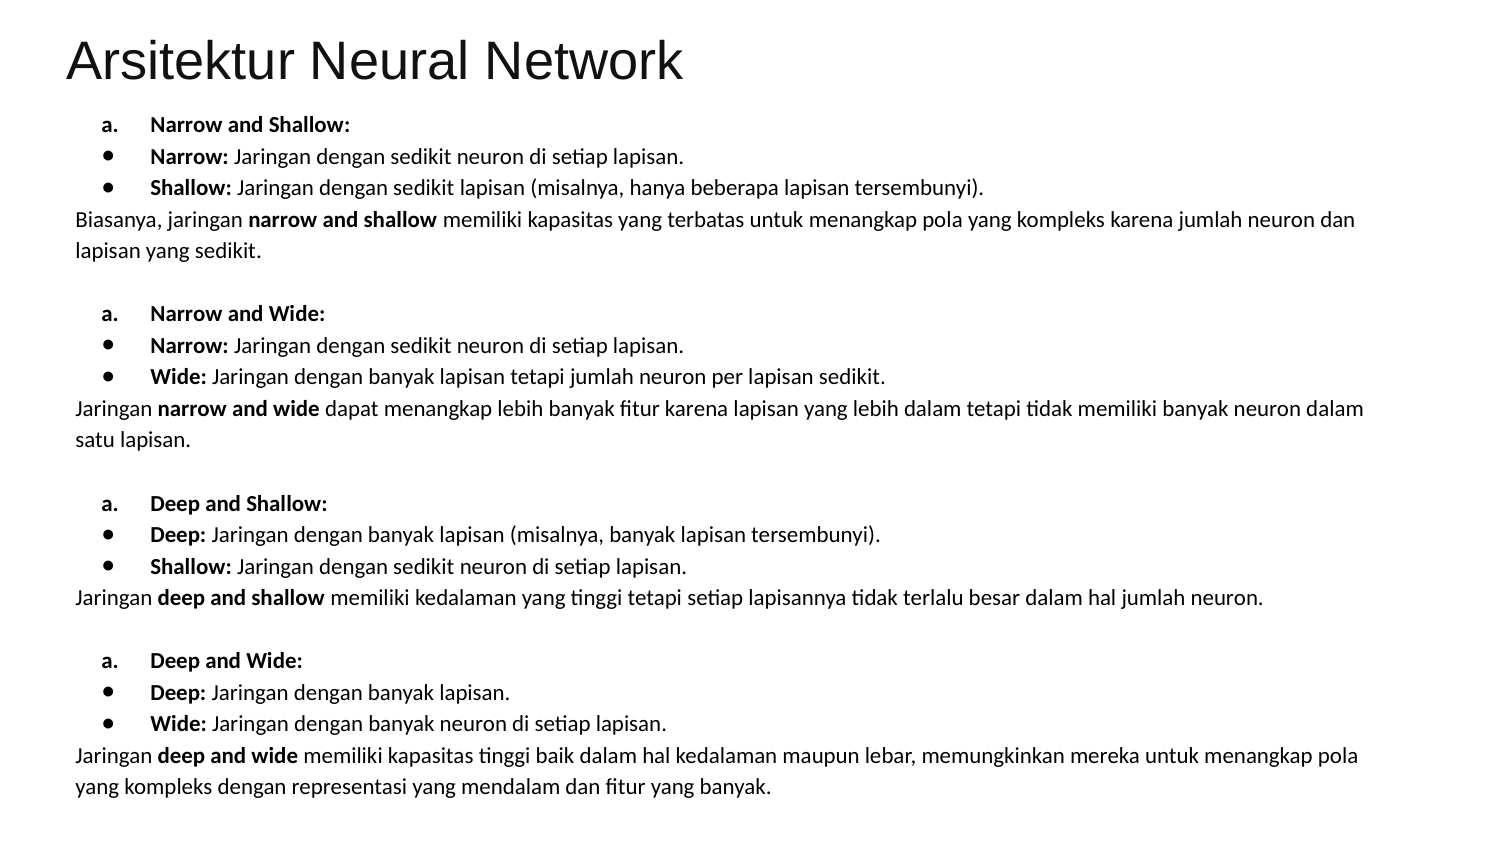

# Arsitektur Neural Network
Narrow and Shallow:
Narrow: Jaringan dengan sedikit neuron di setiap lapisan.
Shallow: Jaringan dengan sedikit lapisan (misalnya, hanya beberapa lapisan tersembunyi).
Biasanya, jaringan narrow and shallow memiliki kapasitas yang terbatas untuk menangkap pola yang kompleks karena jumlah neuron dan lapisan yang sedikit.

Narrow and Wide:
Narrow: Jaringan dengan sedikit neuron di setiap lapisan.
Wide: Jaringan dengan banyak lapisan tetapi jumlah neuron per lapisan sedikit.
Jaringan narrow and wide dapat menangkap lebih banyak fitur karena lapisan yang lebih dalam tetapi tidak memiliki banyak neuron dalam satu lapisan.

Deep and Shallow:
Deep: Jaringan dengan banyak lapisan (misalnya, banyak lapisan tersembunyi).
Shallow: Jaringan dengan sedikit neuron di setiap lapisan.
Jaringan deep and shallow memiliki kedalaman yang tinggi tetapi setiap lapisannya tidak terlalu besar dalam hal jumlah neuron.

Deep and Wide:
Deep: Jaringan dengan banyak lapisan.
Wide: Jaringan dengan banyak neuron di setiap lapisan.
Jaringan deep and wide memiliki kapasitas tinggi baik dalam hal kedalaman maupun lebar, memungkinkan mereka untuk menangkap pola yang kompleks dengan representasi yang mendalam dan fitur yang banyak.